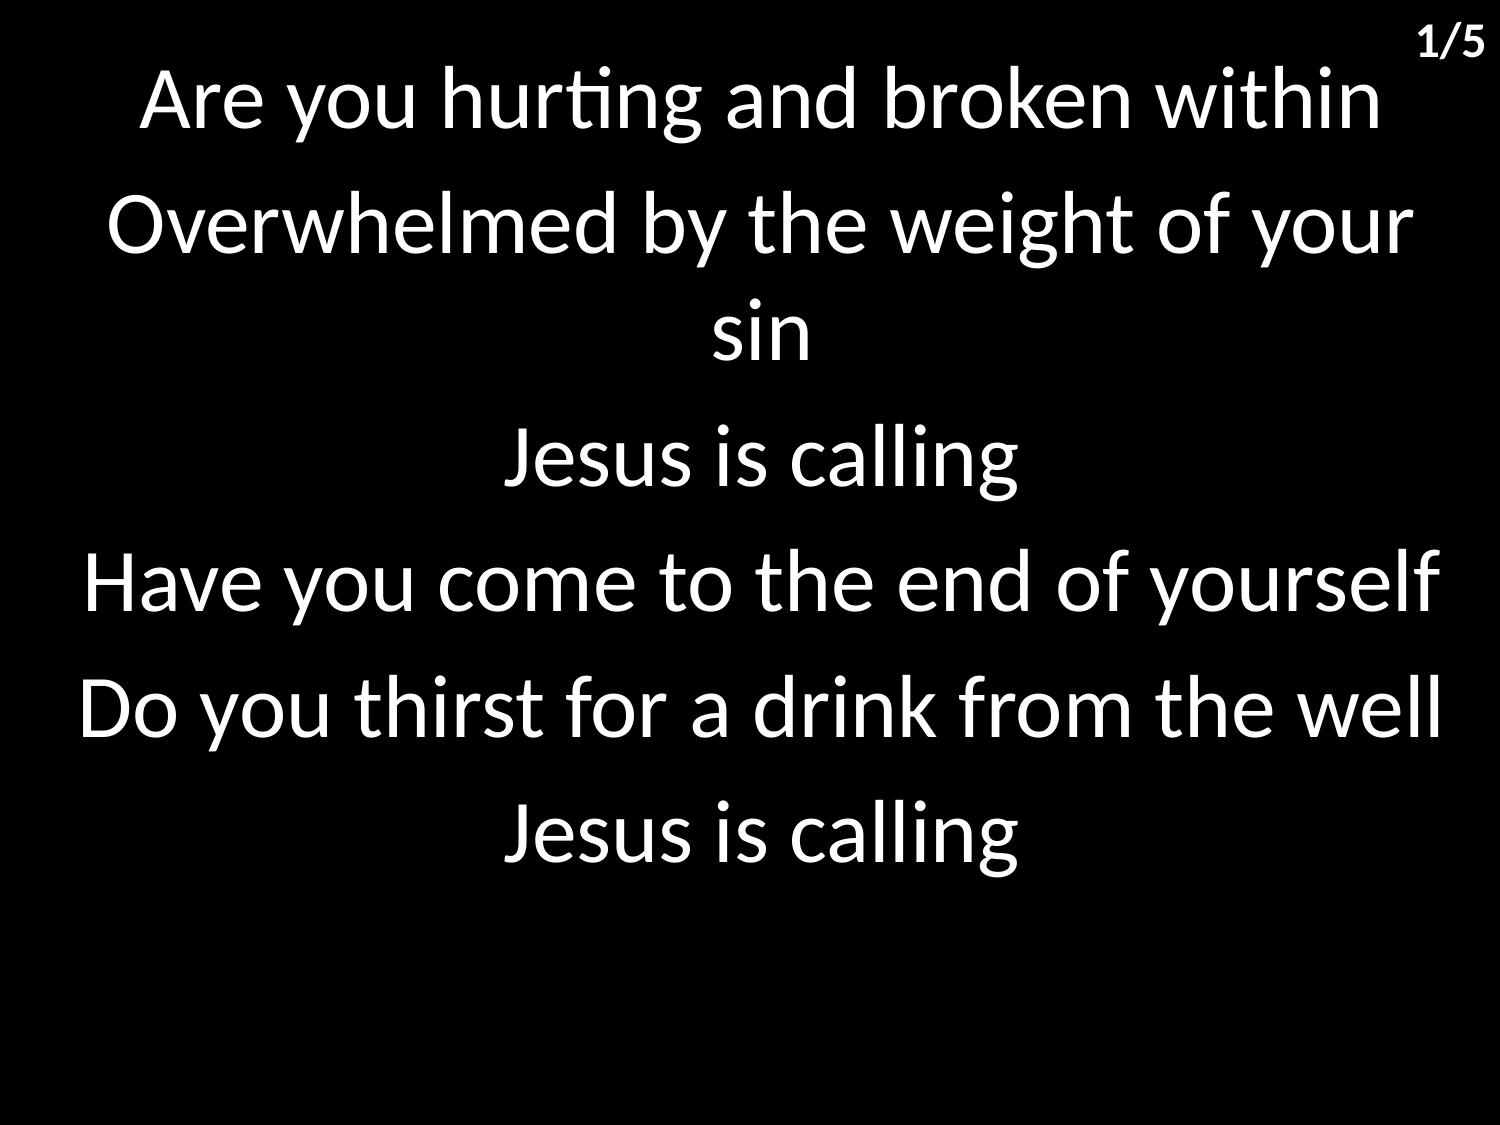

1/5
Are you hurting and broken within
Overwhelmed by the weight of your sin
Jesus is calling
Have you come to the end of yourself
Do you thirst for a drink from the well
Jesus is calling